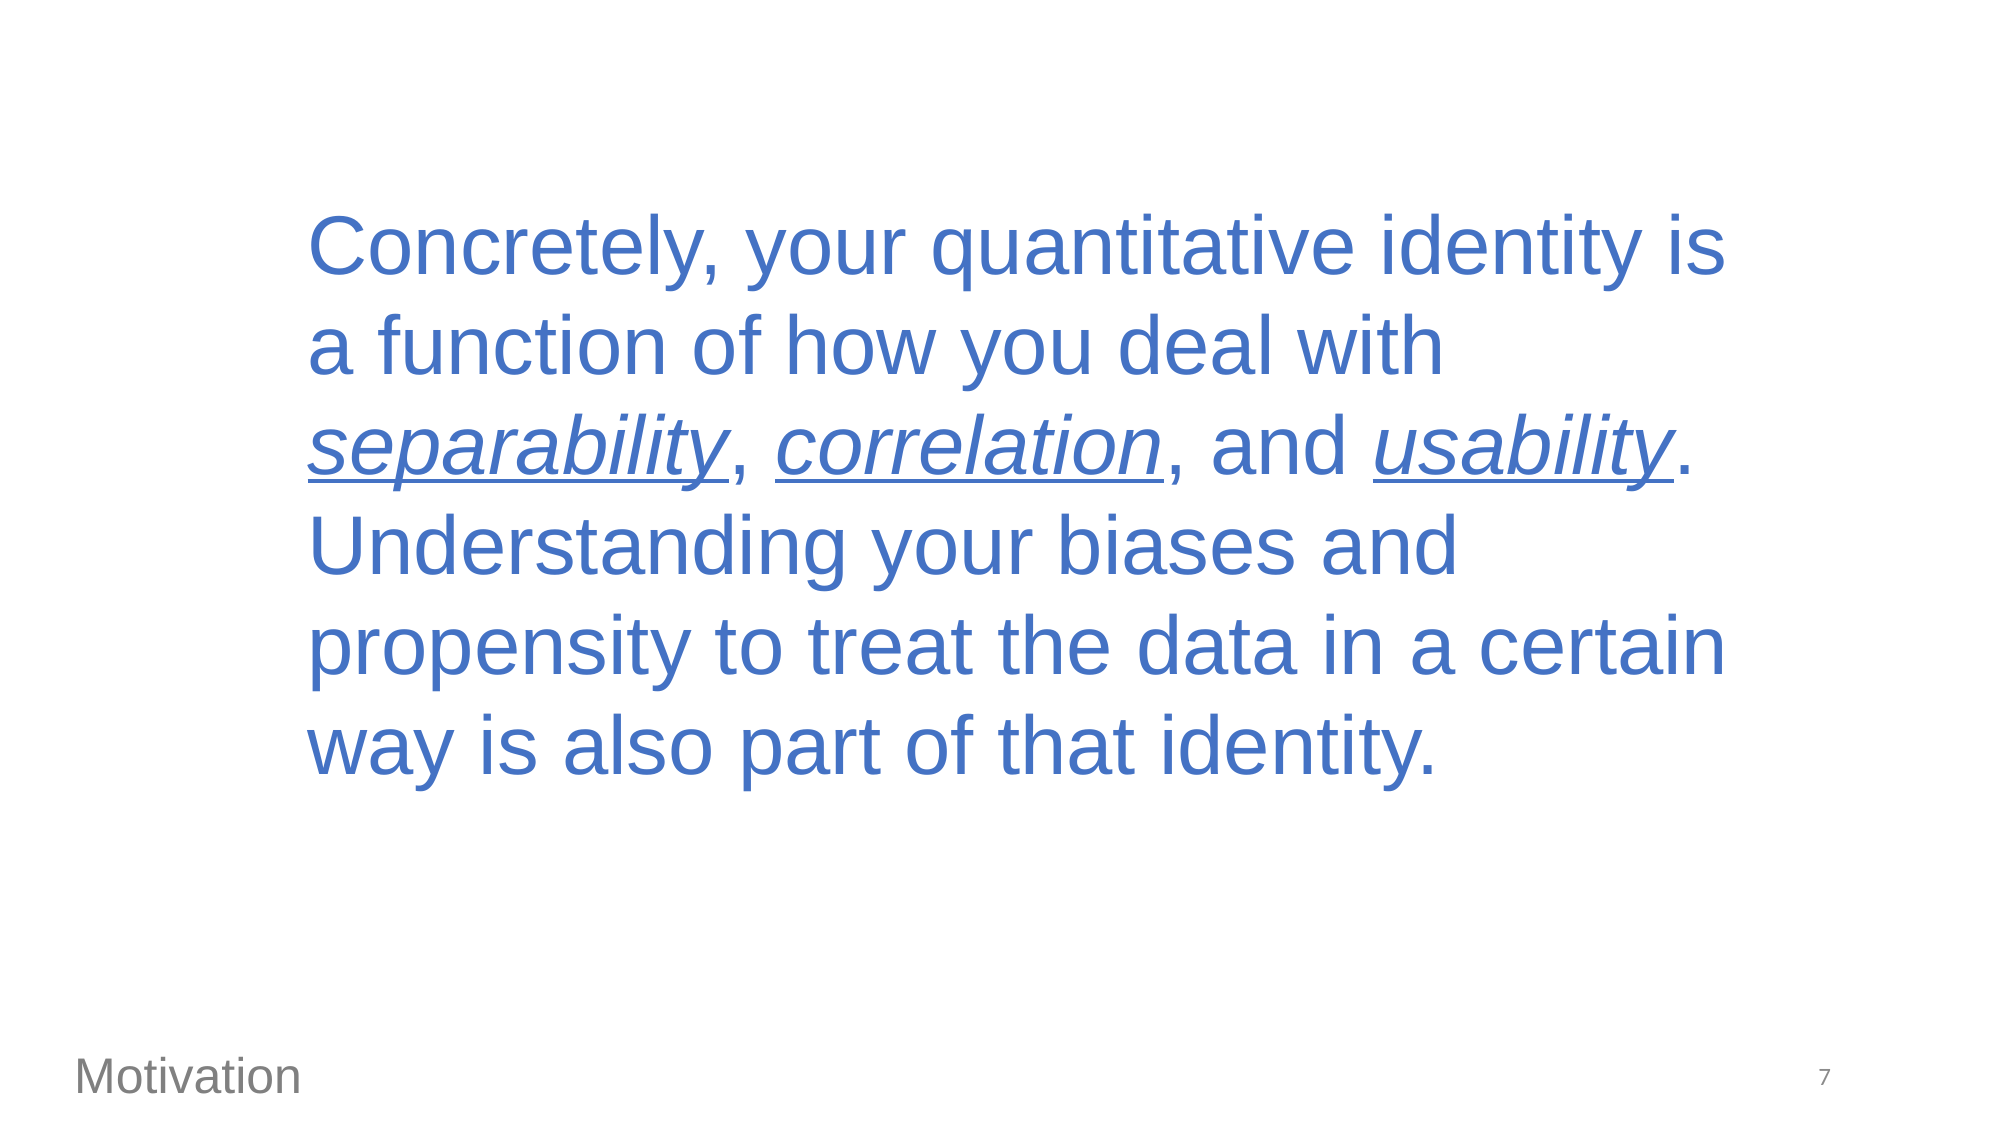

Concretely, your quantitative identity is a function of how you deal with separability, correlation, and usability. Understanding your biases and propensity to treat the data in a certain way is also part of that identity.
Motivation
7